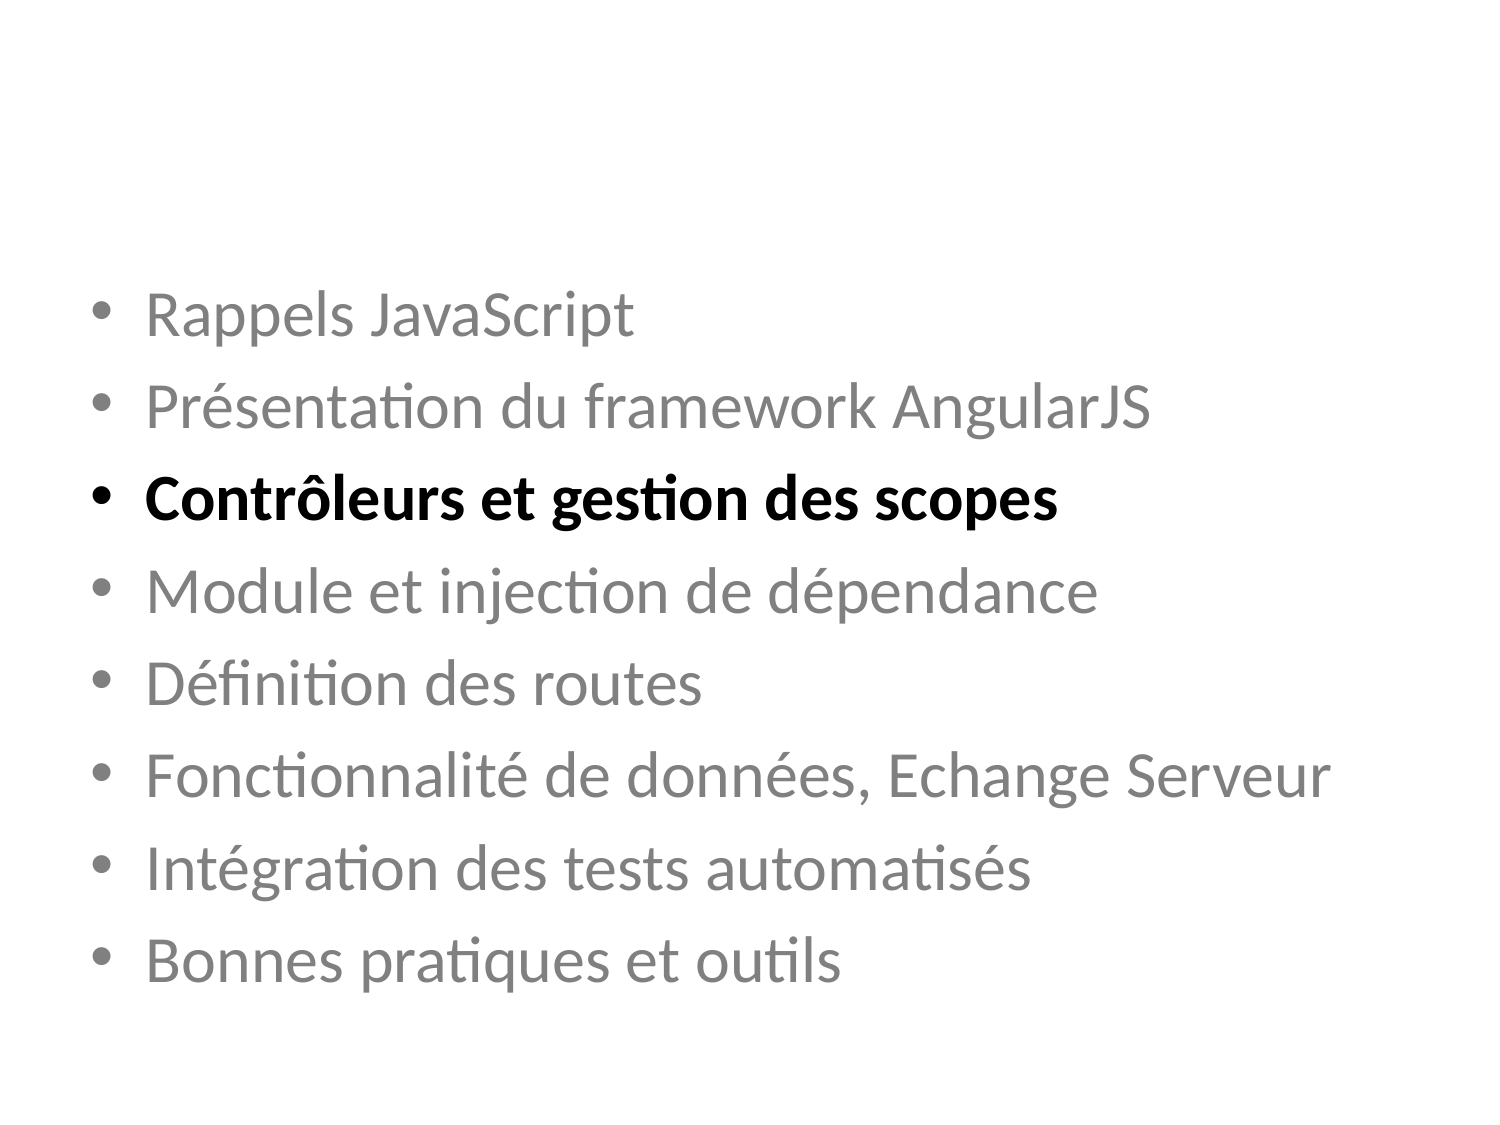

Rappels JavaScript
Présentation du framework AngularJS
Contrôleurs et gestion des scopes
Module et injection de dépendance
Définition des routes
Fonctionnalité de données, Echange Serveur
Intégration des tests automatisés
Bonnes pratiques et outils